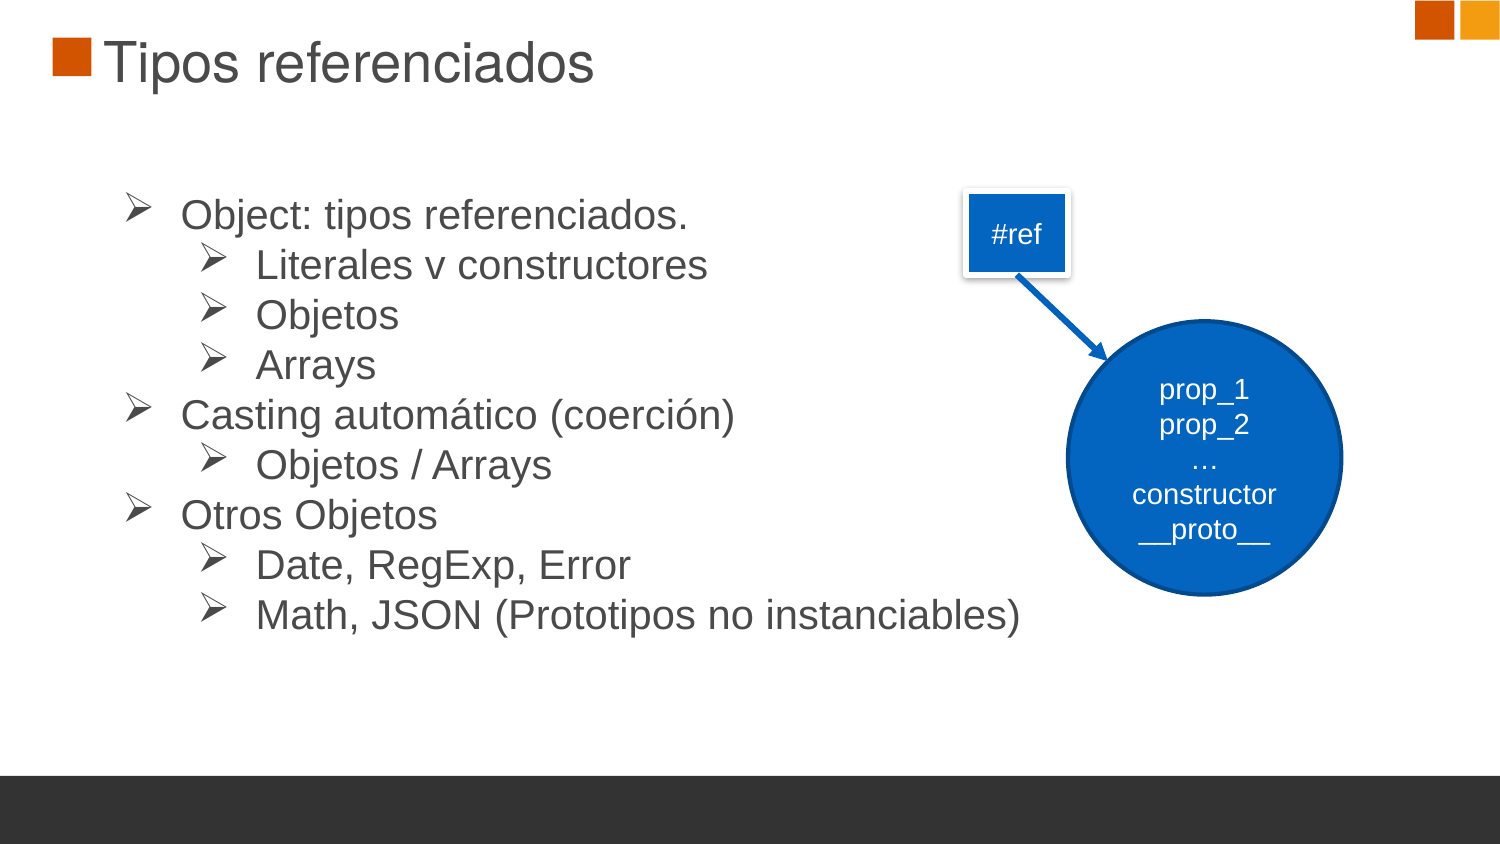

# Tipos referenciados

Object: tipos referenciados.
Literales v constructores
Objetos
Arrays
Casting automático (coerción)
Objetos / Arrays
Otros Objetos
Date, RegExp, Error
Math, JSON (Prototipos no instanciables)

#ref
prop_1
prop_2
…
constructor
__proto__